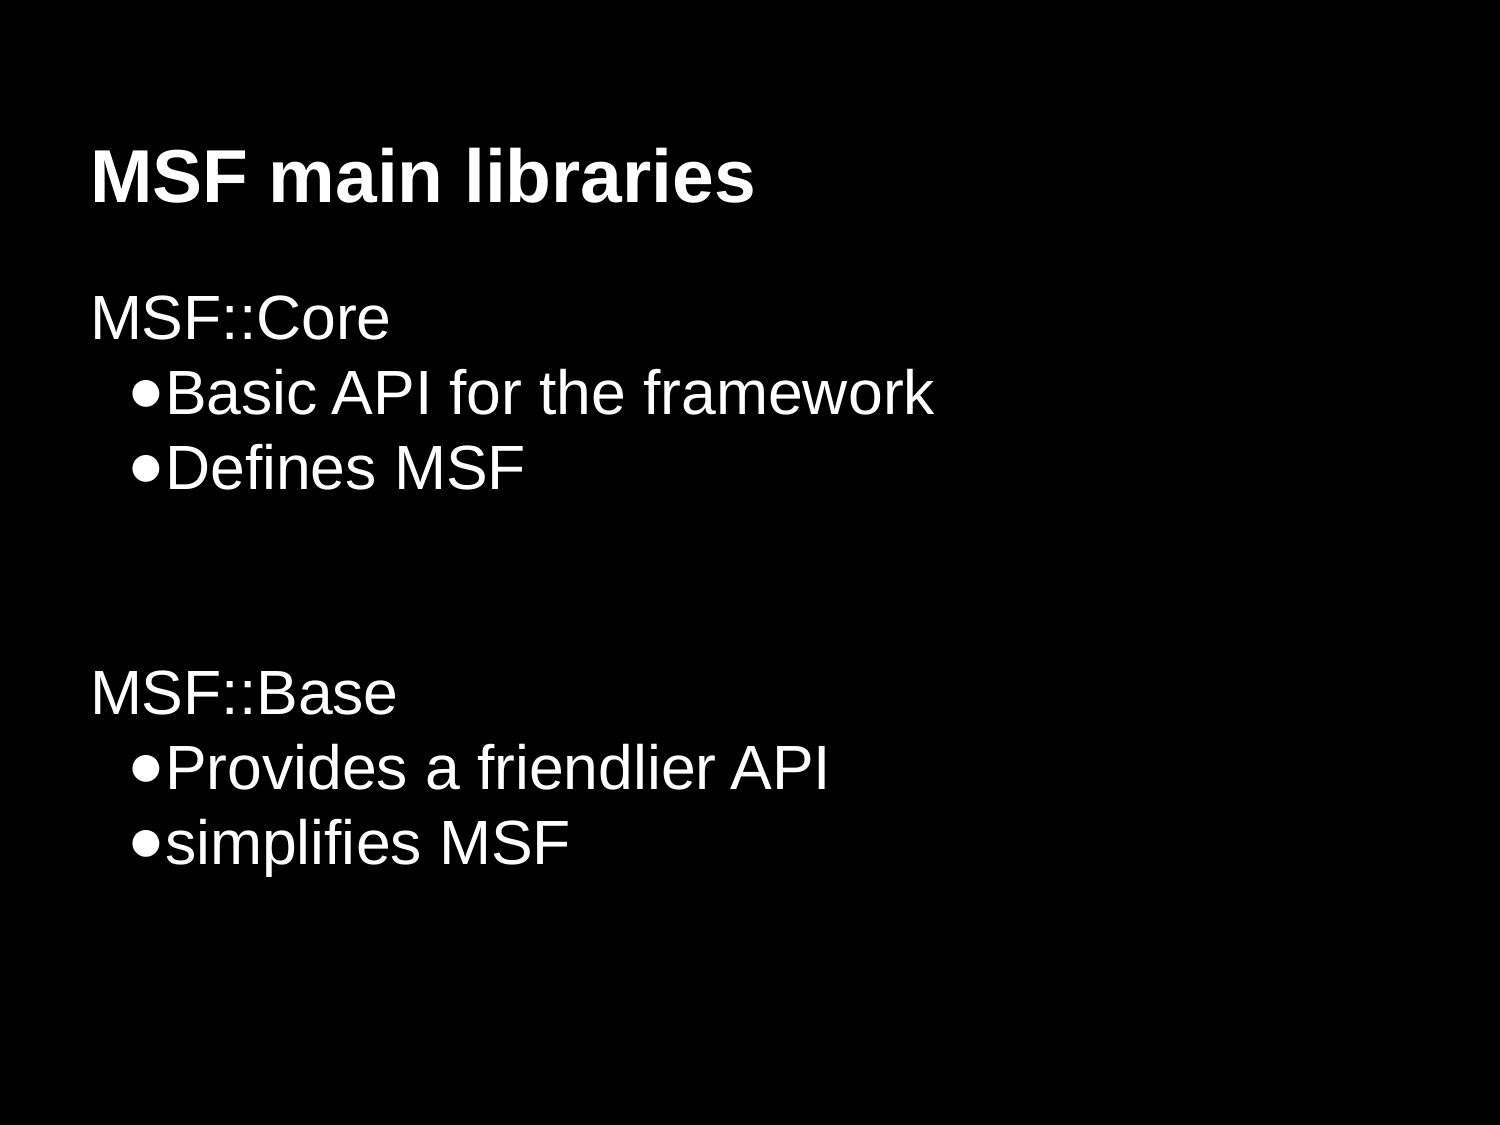

# MSF main libraries
MSF::Core
Basic API for the framework
Defines MSF

MSF::Base
Provides a friendlier API
simplifies MSF